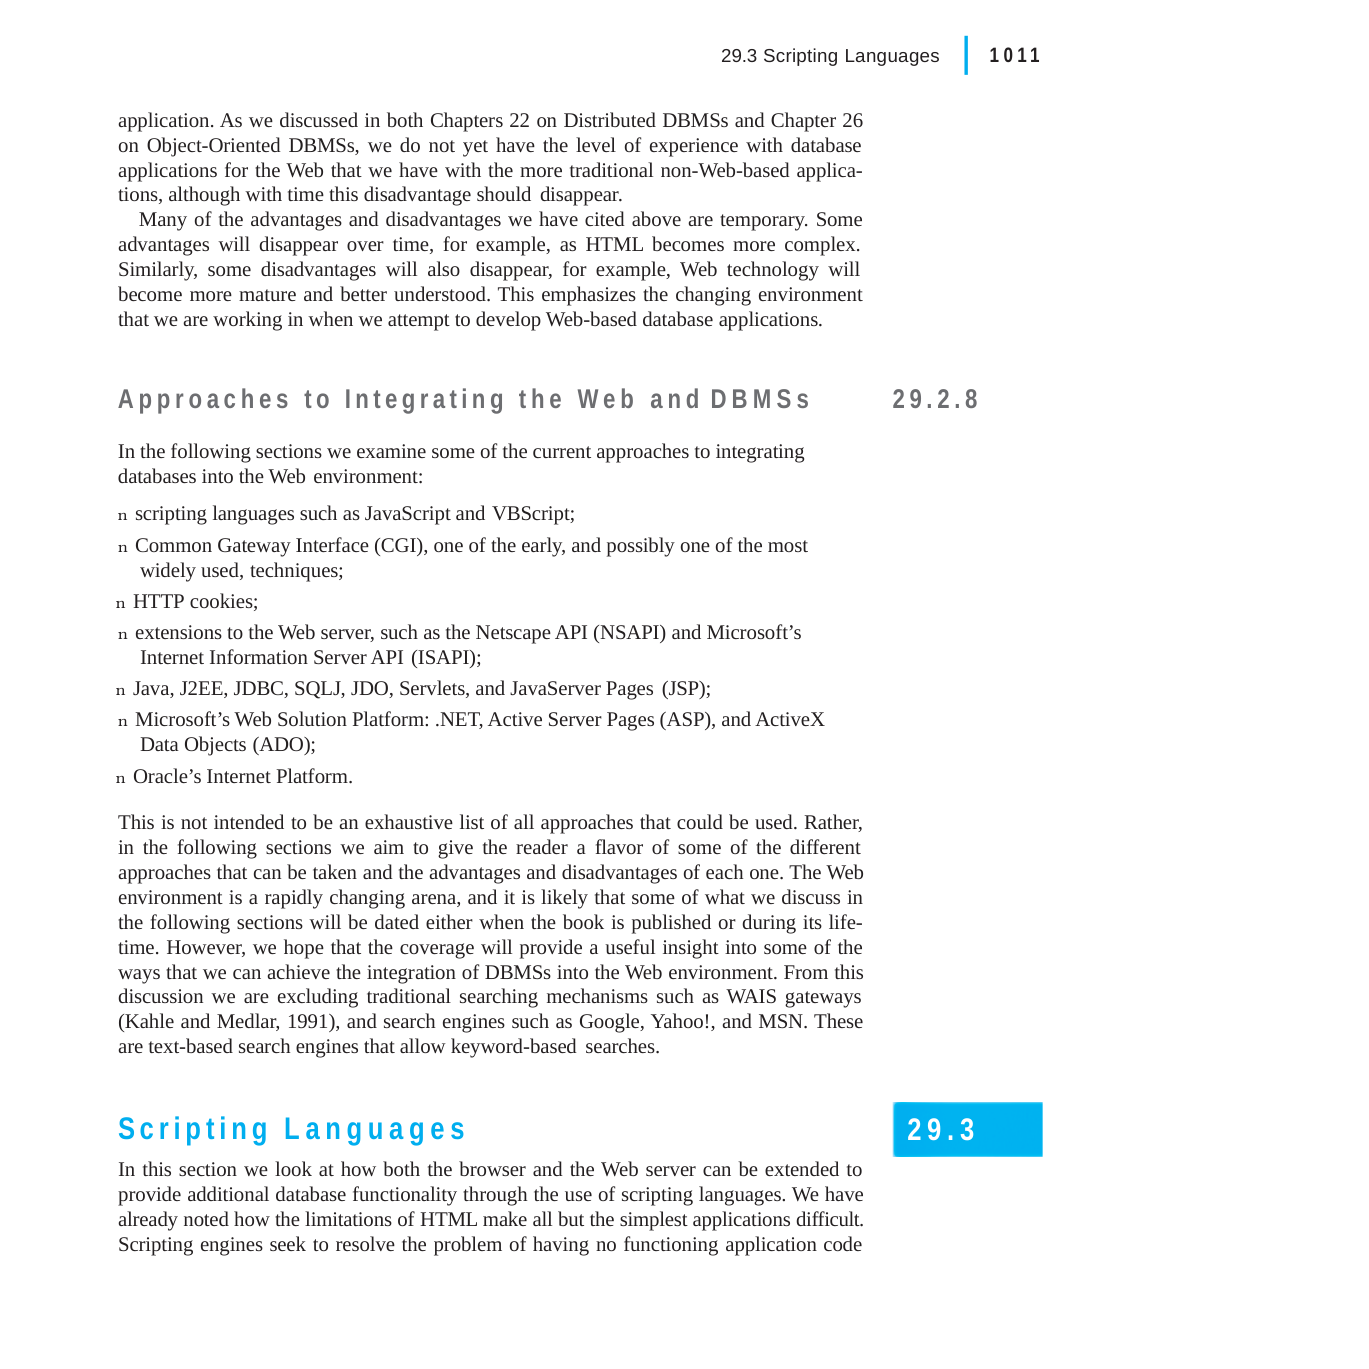

|
29.3 Scripting Languages	1011
application. As we discussed in both Chapters 22 on Distributed DBMSs and Chapter 26  on Object-Oriented DBMSs, we do not yet have the level of experience with database  applications for the Web that we have with the more traditional non-Web-based applica-  tions, although with time this disadvantage should disappear.
Many of the advantages and disadvantages we have cited above are temporary. Some  advantages will disappear over time, for example, as HTML becomes more complex.  Similarly, some disadvantages will also disappear, for example, Web technology will  become more mature and better understood. This emphasizes the changing environment  that we are working in when we attempt to develop Web-based database applications.
Approaches to Integrating the Web and DBMSs
In the following sections we examine some of the current approaches to integrating  databases into the Web environment:
n scripting languages such as JavaScript and VBScript;
n Common Gateway Interface (CGI), one of the early, and possibly one of the most  widely used, techniques;
n HTTP cookies;
n extensions to the Web server, such as the Netscape API (NSAPI) and Microsoft’s  Internet Information Server API (ISAPI);
n Java, J2EE, JDBC, SQLJ, JDO, Servlets, and JavaServer Pages (JSP);
n Microsoft’s Web Solution Platform: .NET, Active Server Pages (ASP), and ActiveX  Data Objects (ADO);
n Oracle’s Internet Platform.
29.2.8
This is not intended to be an exhaustive list of all approaches that could be used. Rather,  in the following sections we aim to give the reader a flavor of some of the different  approaches that can be taken and the advantages and disadvantages of each one. The Web  environment is a rapidly changing arena, and it is likely that some of what we discuss in  the following sections will be dated either when the book is published or during its life-  time. However, we hope that the coverage will provide a useful insight into some of the  ways that we can achieve the integration of DBMSs into the Web environment. From this  discussion we are excluding traditional searching mechanisms such as WAIS gateways  (Kahle and Medlar, 1991), and search engines such as Google, Yahoo!, and MSN. These  are text-based search engines that allow keyword-based searches.
Scripting Languages
In this section we look at how both the browser and the Web server can be extended to  provide additional database functionality through the use of scripting languages. We have  already noted how the limitations of HTML make all but the simplest applications difficult.  Scripting engines seek to resolve the problem of having no functioning application code

29.3